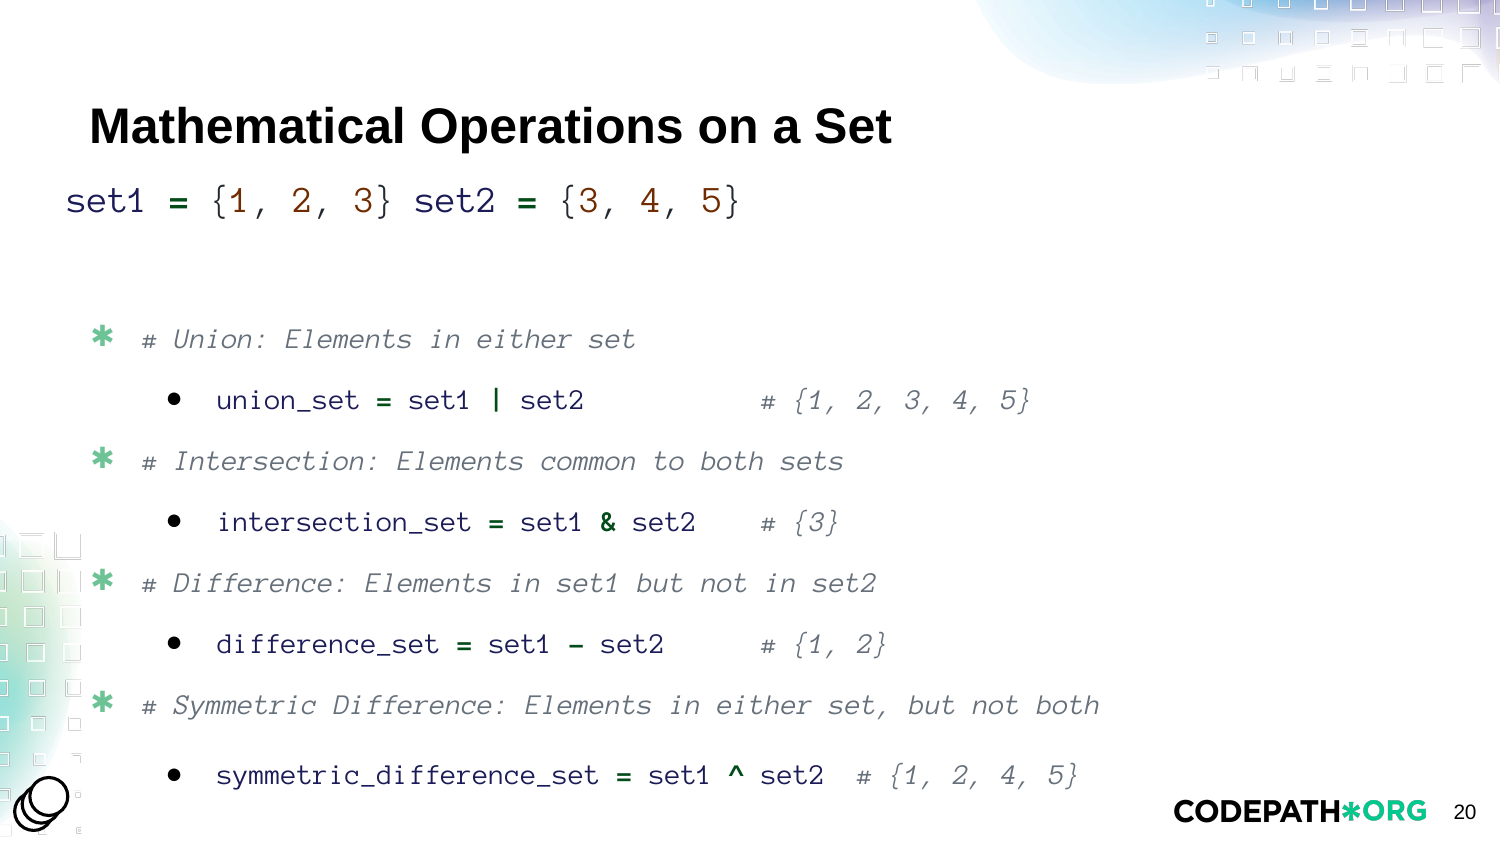

# Mathematical Operations on a Set
set1 = {1, 2, 3} set2 = {3, 4, 5}

# Union: Elements in either set
union_set = set1 | set2           # {1, 2, 3, 4, 5}
# Intersection: Elements common to both sets
intersection_set = set1 & set2    # {3}
# Difference: Elements in set1 but not in set2
difference_set = set1 - set2      # {1, 2}
# Symmetric Difference: Elements in either set, but not both
symmetric_difference_set = set1 ^ set2  # {1, 2, 4, 5}

20